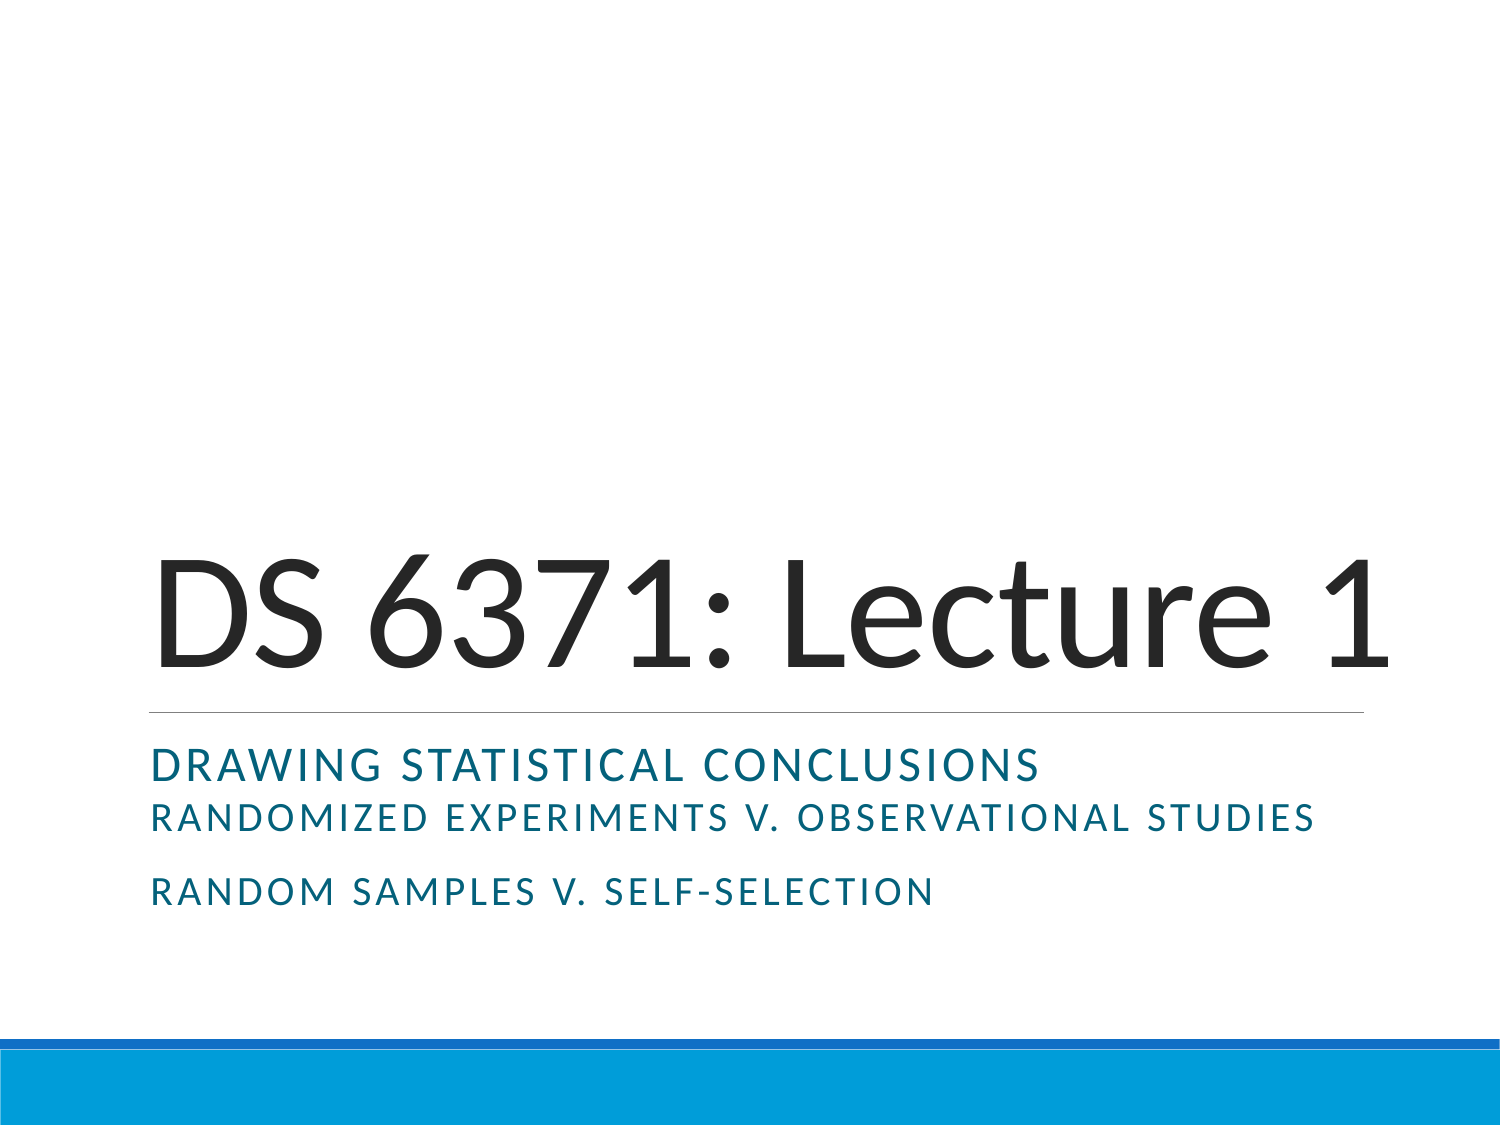

# DS 6371: Lecture 1
Drawing Statistical Conclusions
Randomized Experiments V. Observational Studies
Random Samples v. self-selection